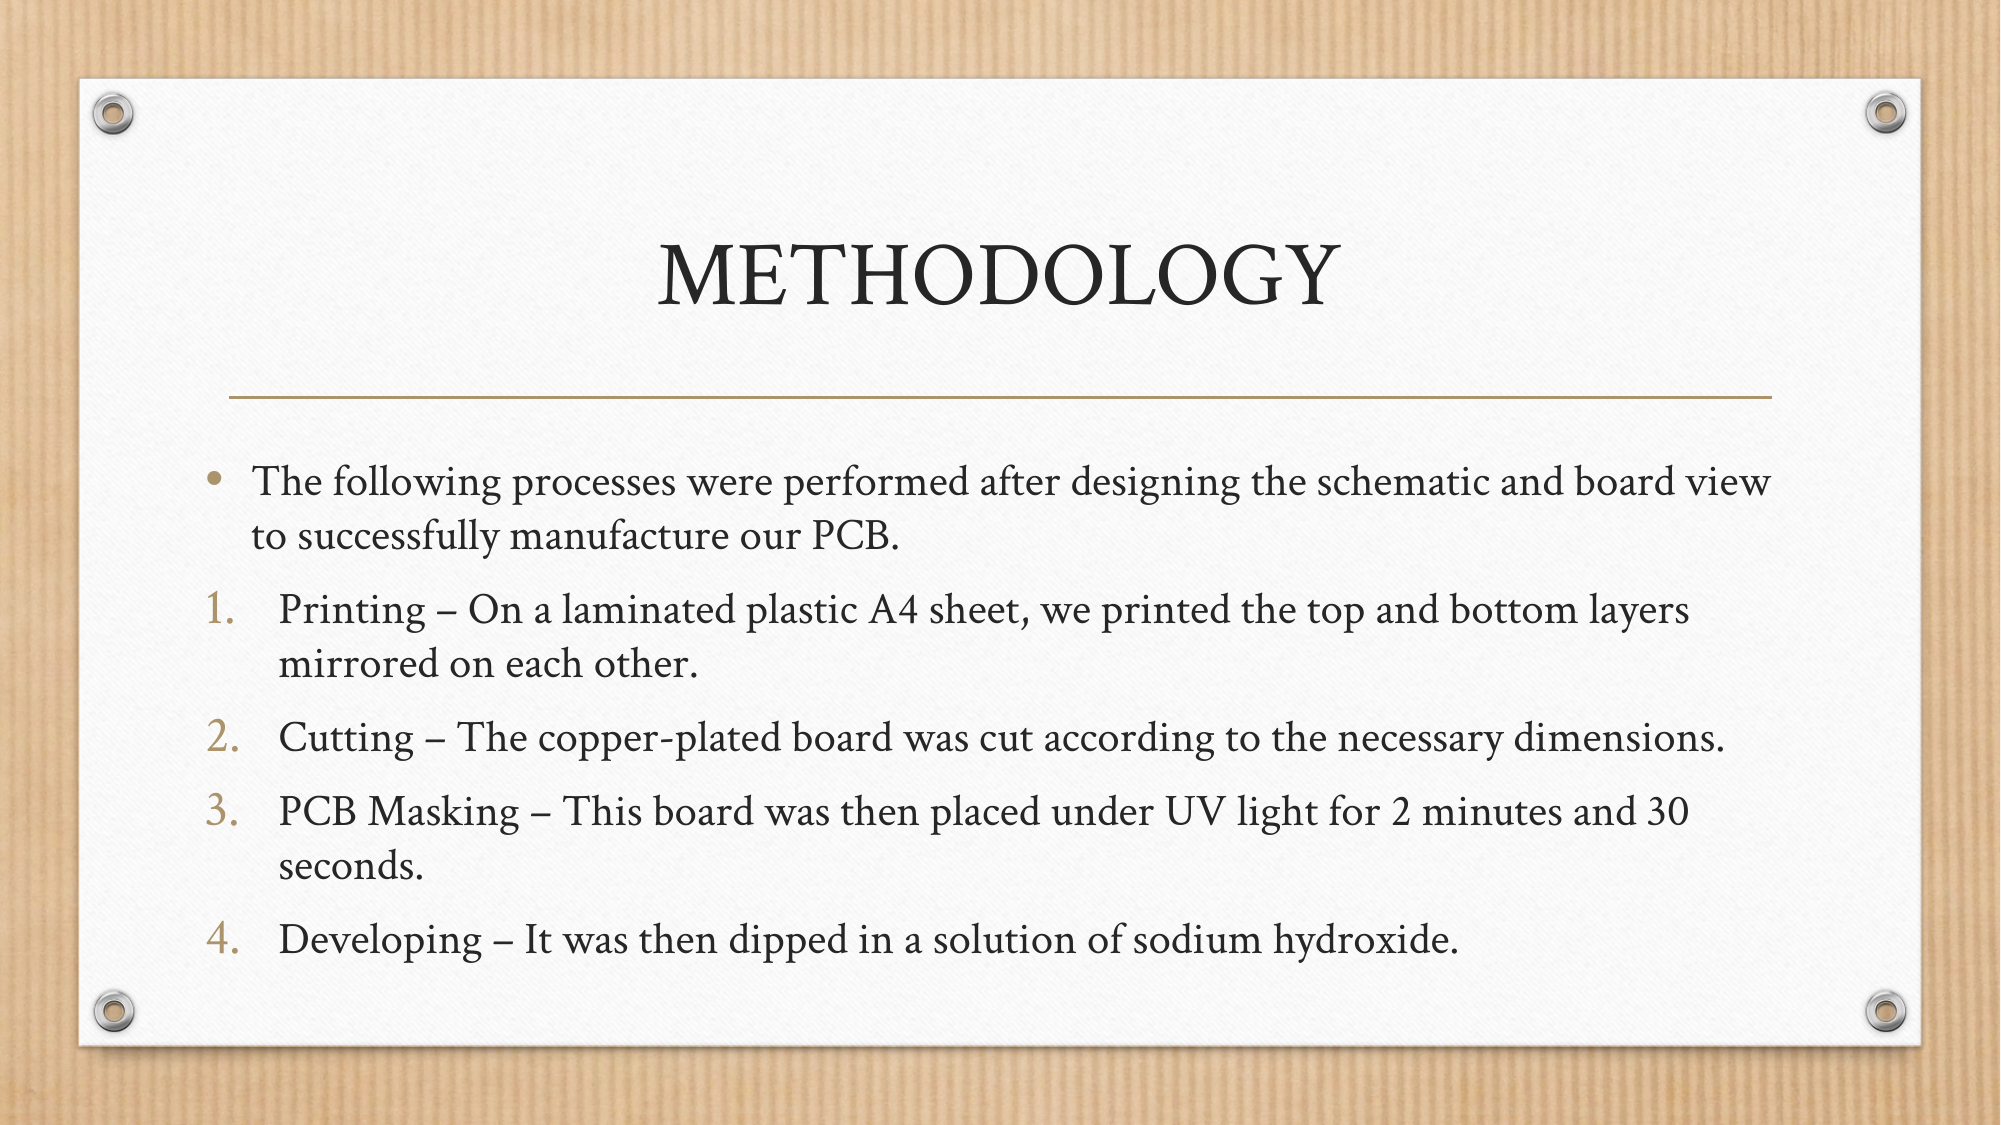

# METHODOLOGY
The following processes were performed after designing the schematic and board view to successfully manufacture our PCB.
Printing – On a laminated plastic A4 sheet, we printed the top and bottom layers mirrored on each other.
Cutting – The copper-plated board was cut according to the necessary dimensions.
PCB Masking – This board was then placed under UV light for 2 minutes and 30 seconds.
Developing – It was then dipped in a solution of sodium hydroxide.